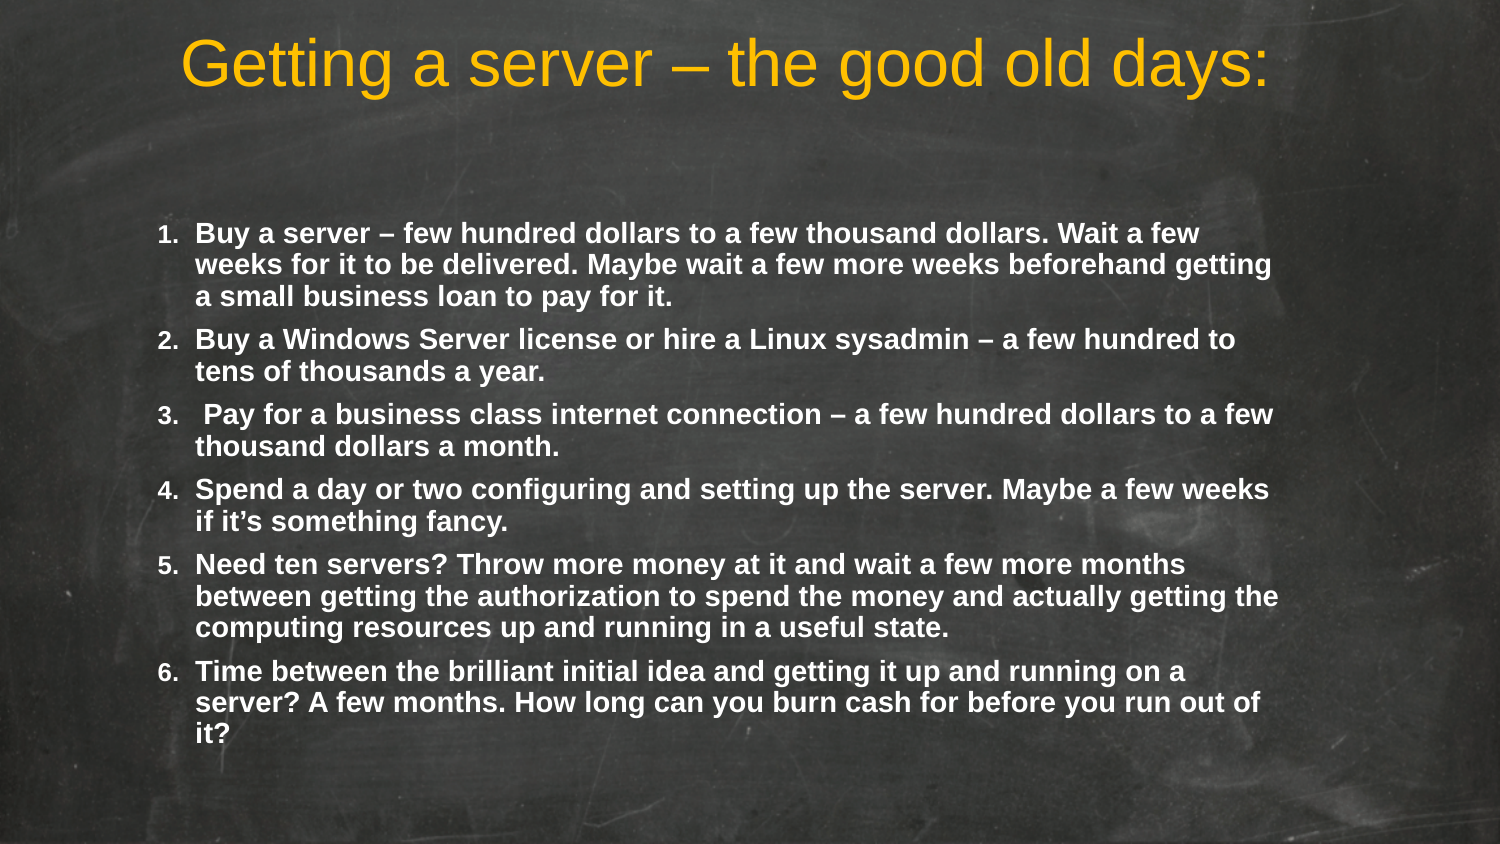

Getting a server – the good old days:
Buy a server – few hundred dollars to a few thousand dollars. Wait a few weeks for it to be delivered. Maybe wait a few more weeks beforehand getting a small business loan to pay for it.
Buy a Windows Server license or hire a Linux sysadmin – a few hundred to tens of thousands a year.
 Pay for a business class internet connection – a few hundred dollars to a few thousand dollars a month.
Spend a day or two configuring and setting up the server. Maybe a few weeks if it’s something fancy.
Need ten servers? Throw more money at it and wait a few more months between getting the authorization to spend the money and actually getting the computing resources up and running in a useful state.
Time between the brilliant initial idea and getting it up and running on a server? A few months. How long can you burn cash for before you run out of it?